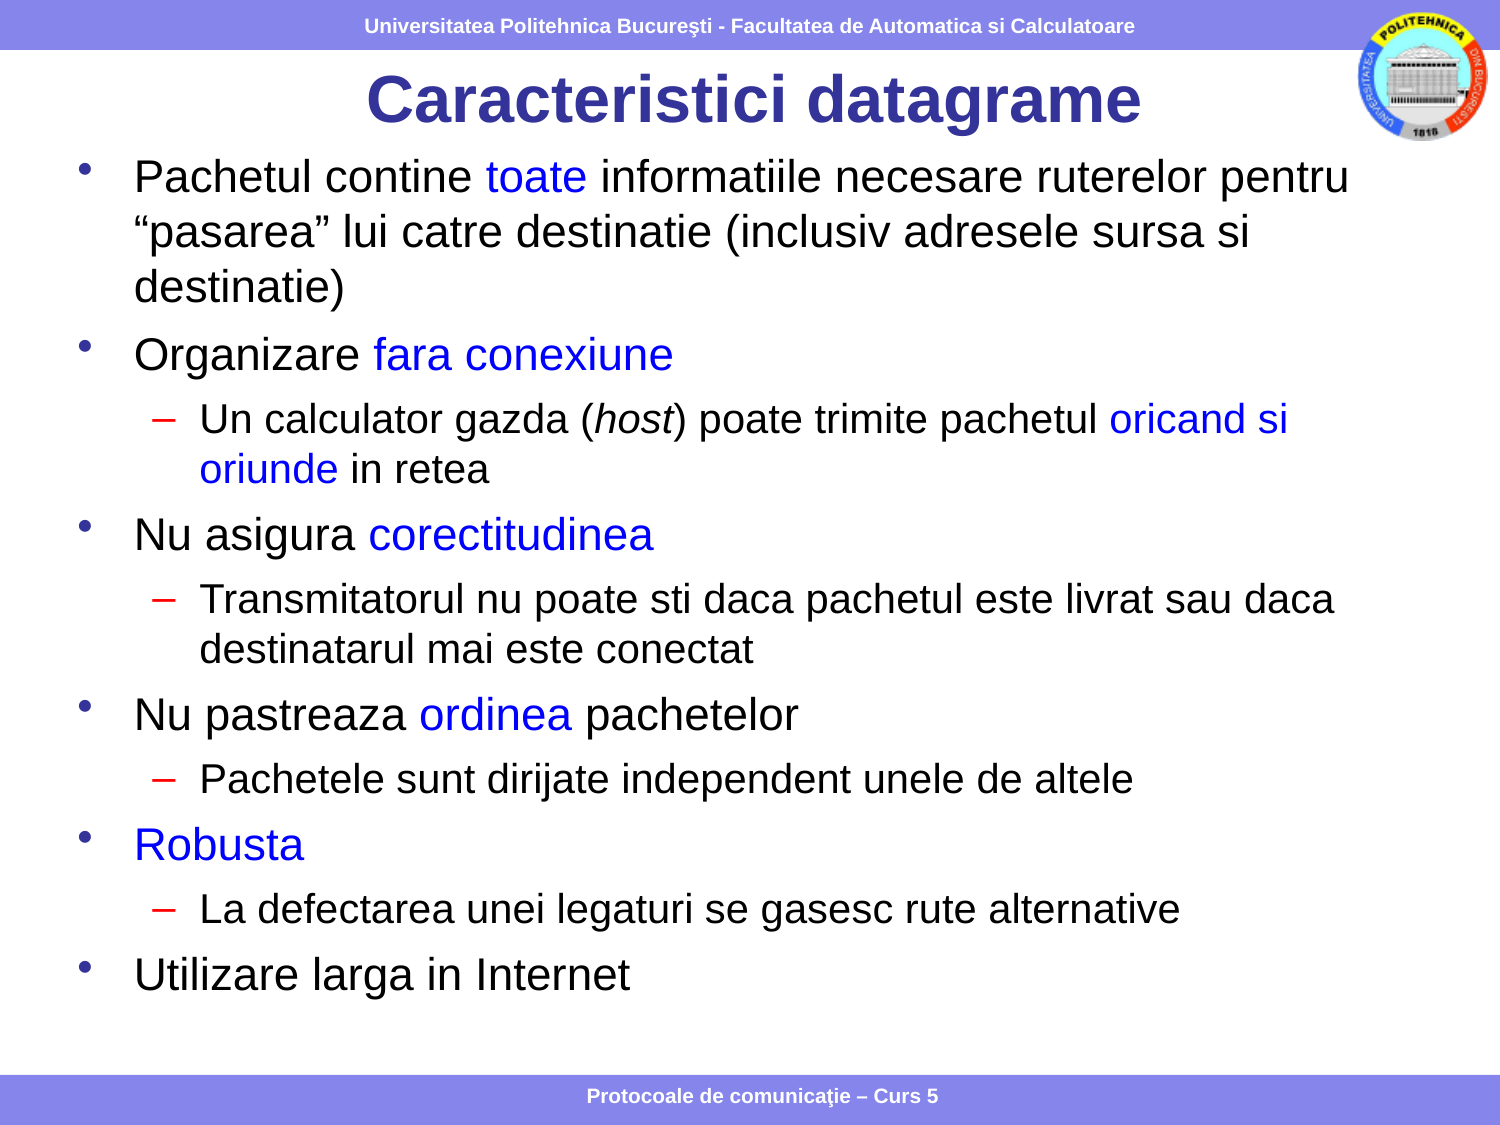

# Caracteristici datagrame
Pachetul contine toate informatiile necesare ruterelor pentru “pasarea” lui catre destinatie (inclusiv adresele sursa si destinatie)
Organizare fara conexiune
Un calculator gazda (host) poate trimite pachetul oricand si oriunde in retea
Nu asigura corectitudinea
Transmitatorul nu poate sti daca pachetul este livrat sau daca destinatarul mai este conectat
Nu pastreaza ordinea pachetelor
Pachetele sunt dirijate independent unele de altele
Robusta
La defectarea unei legaturi se gasesc rute alternative
Utilizare larga in Internet
Protocoale de comunicaţie – Curs 5